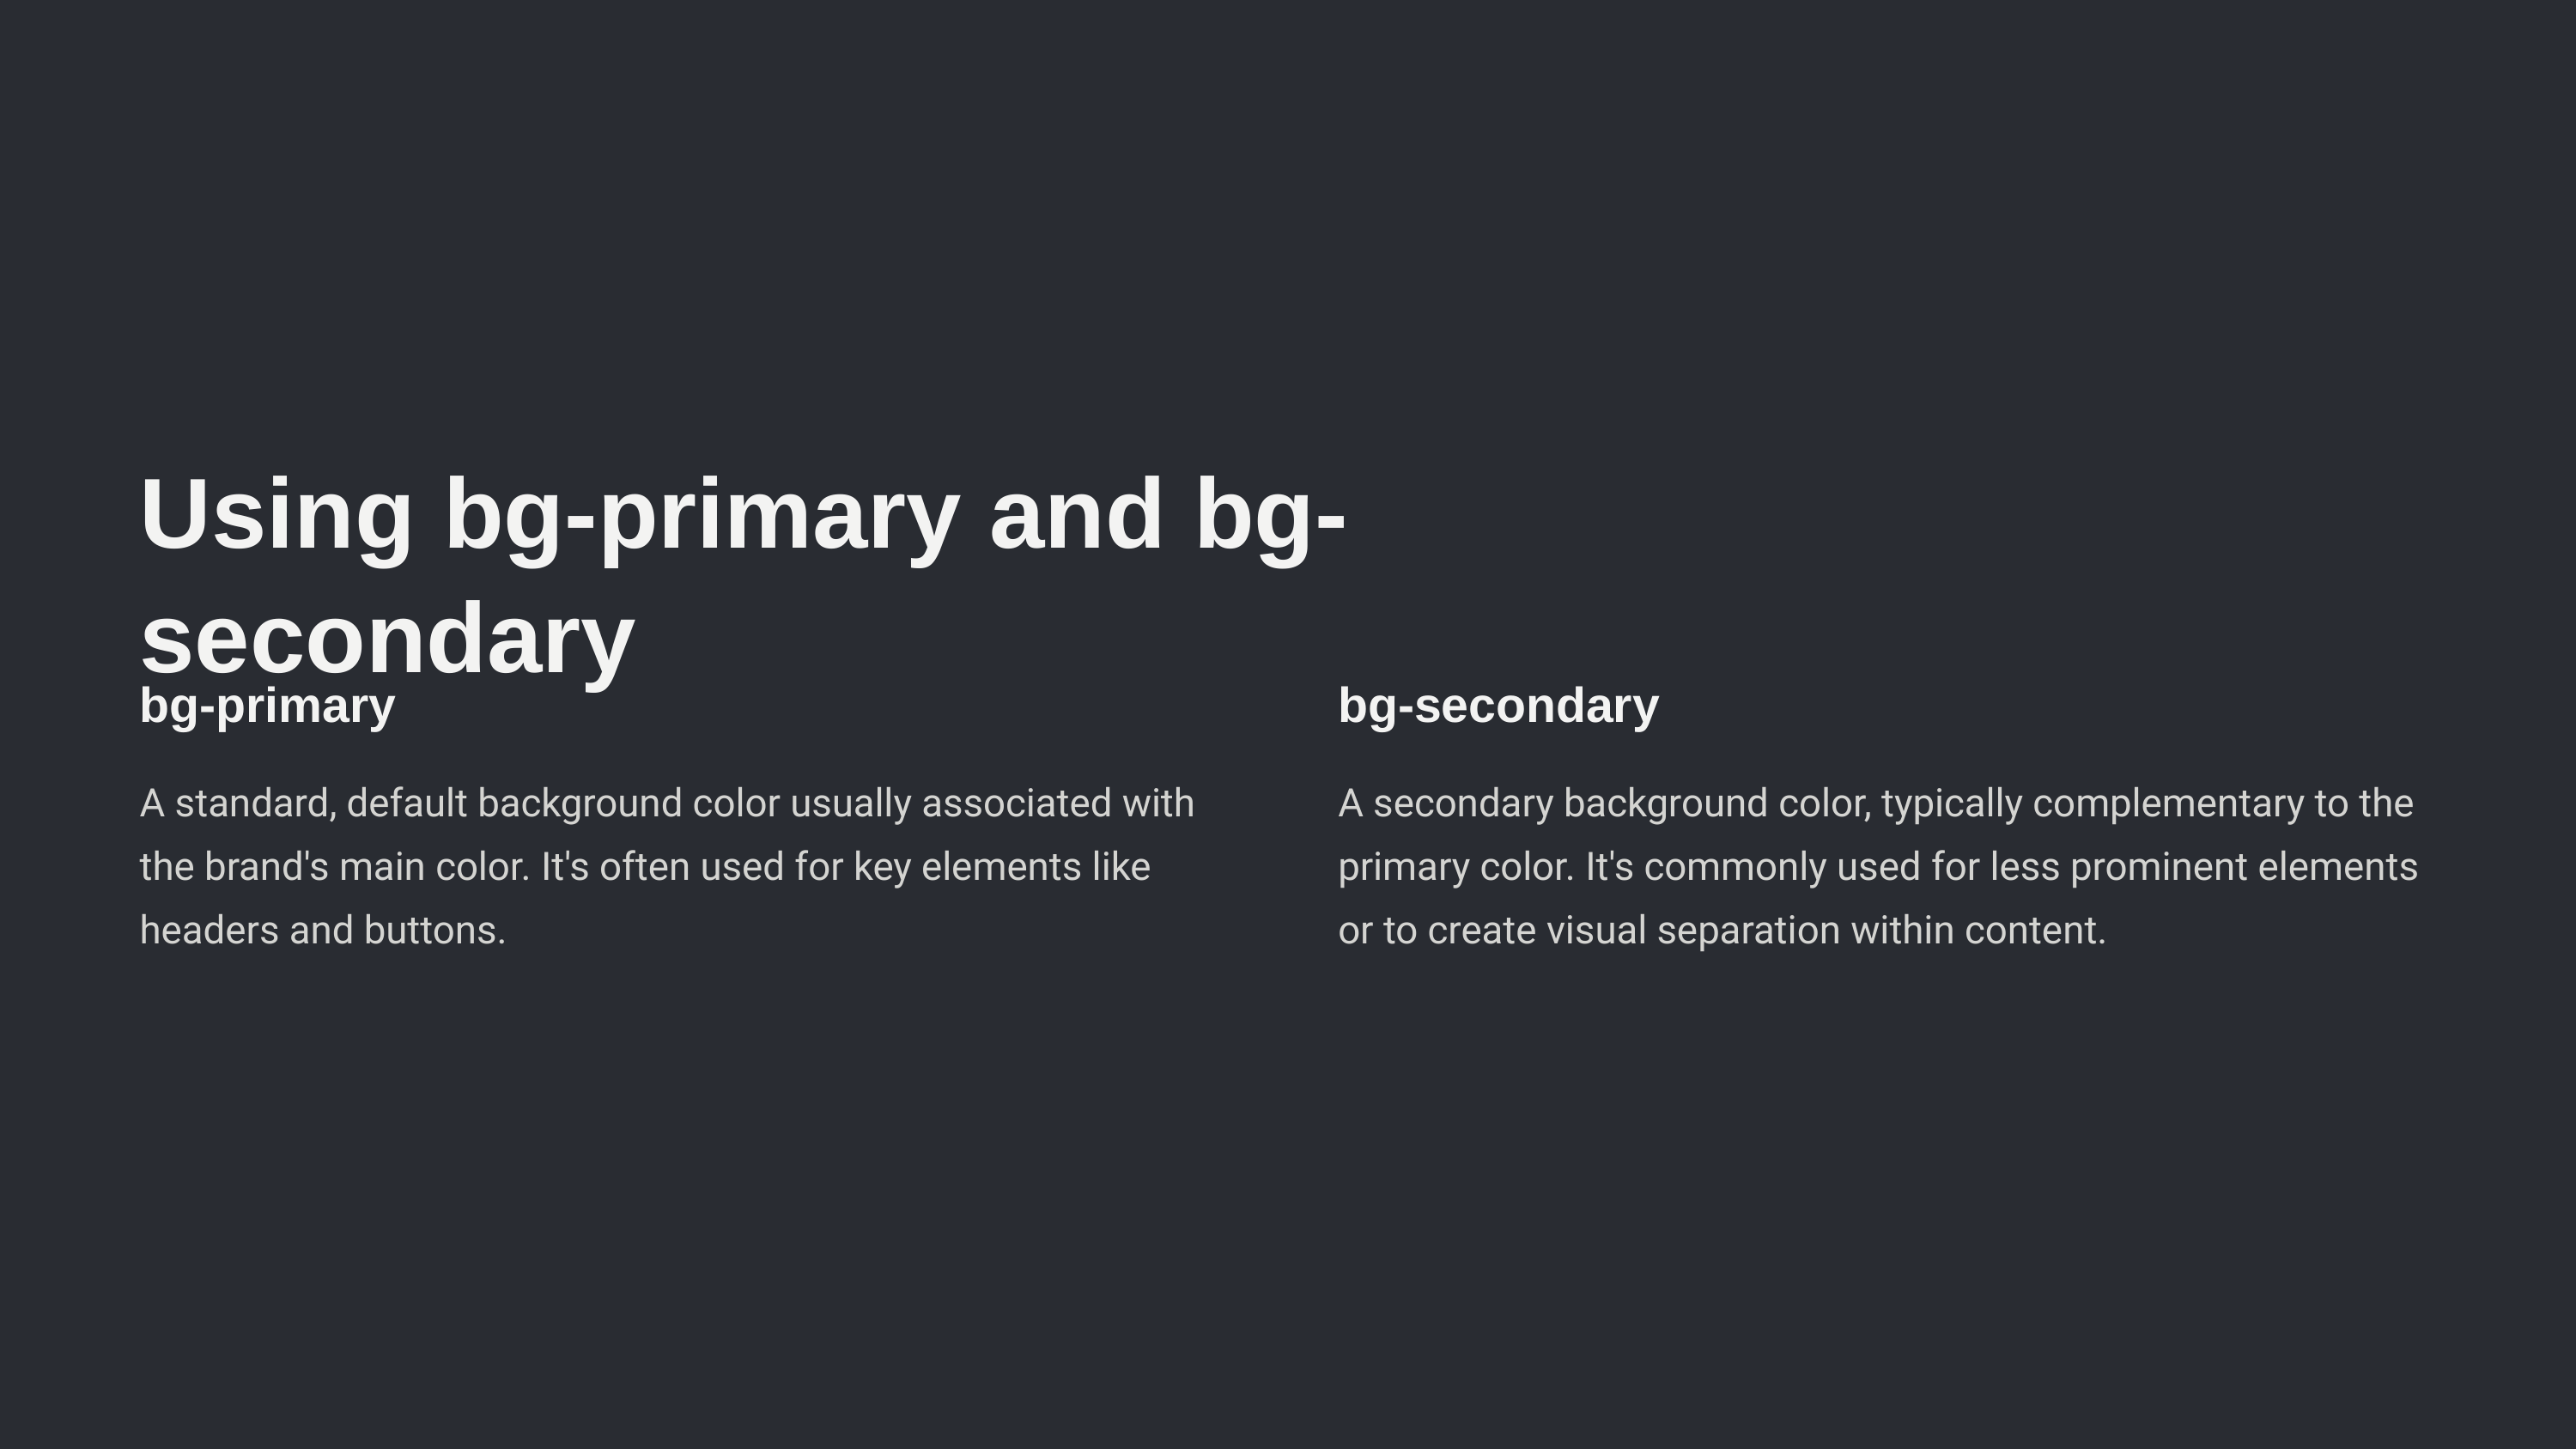

Using bg-primary and bg-secondary
bg-primary
bg-secondary
A standard, default background color usually associated with the brand's main color. It's often used for key elements like headers and buttons.
A secondary background color, typically complementary to the primary color. It's commonly used for less prominent elements or to create visual separation within content.